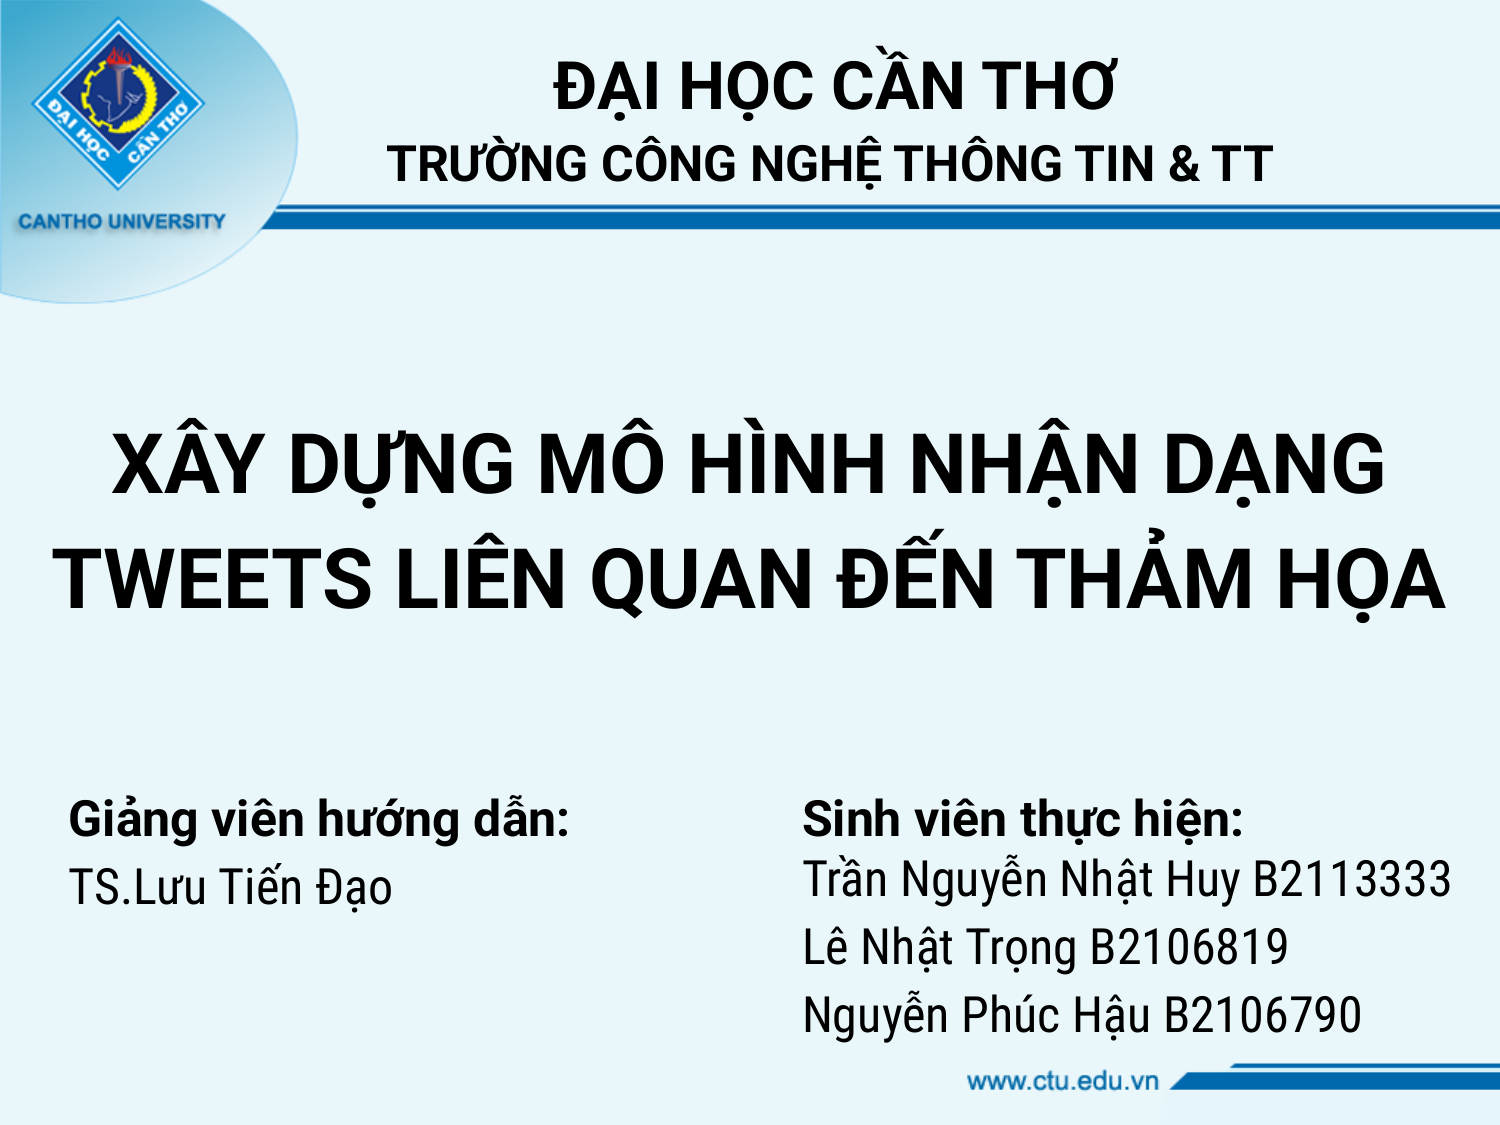

ĐẠI HỌC CẦN THƠ
TRƯỜNG CÔNG NGHỆ THÔNG TIN & TT

# XÂY DỰNG MÔ HÌNH NHẬN DẠNG TWEETS LIÊN QUAN ĐẾN THẢM HỌA

Giảng viên hướng dẫn:
TS.Lưu Tiến Đạo

Sinh viên thực hiện:
Trần Nguyễn Nhật Huy B2113333
Lê Nhật Trọng B2106819
Nguyễn Phúc Hậu B2106790